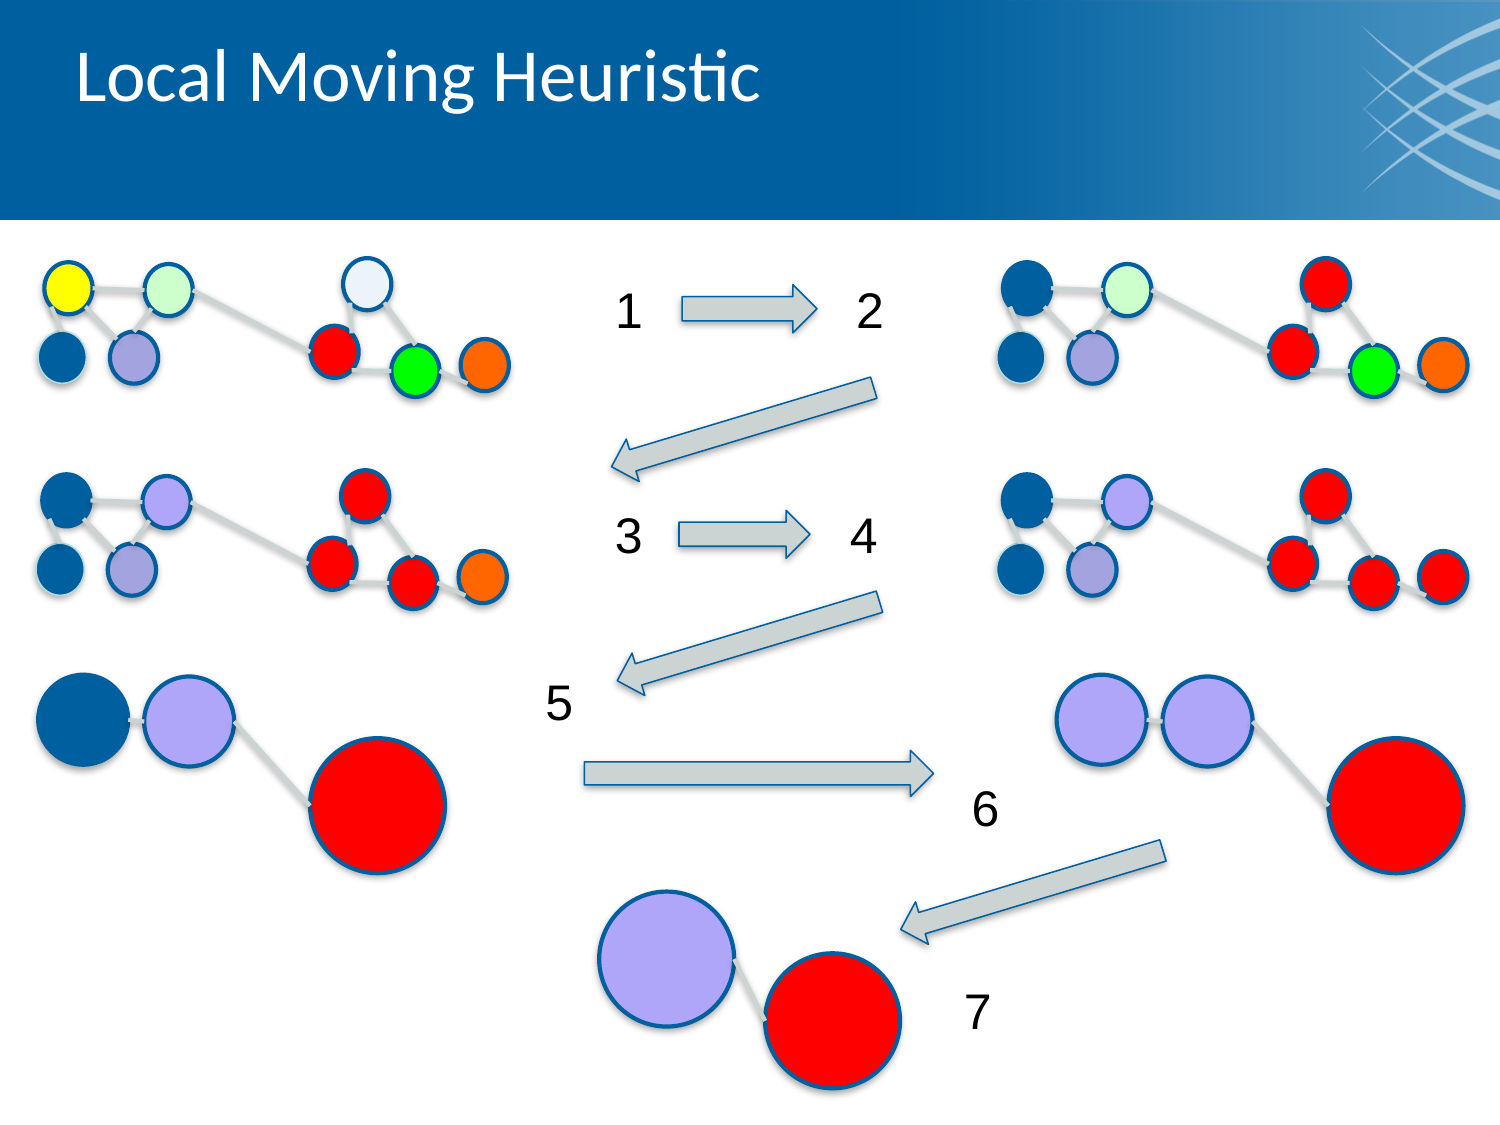

# Local Moving Heuristic

1
2

3
4

5

6

7